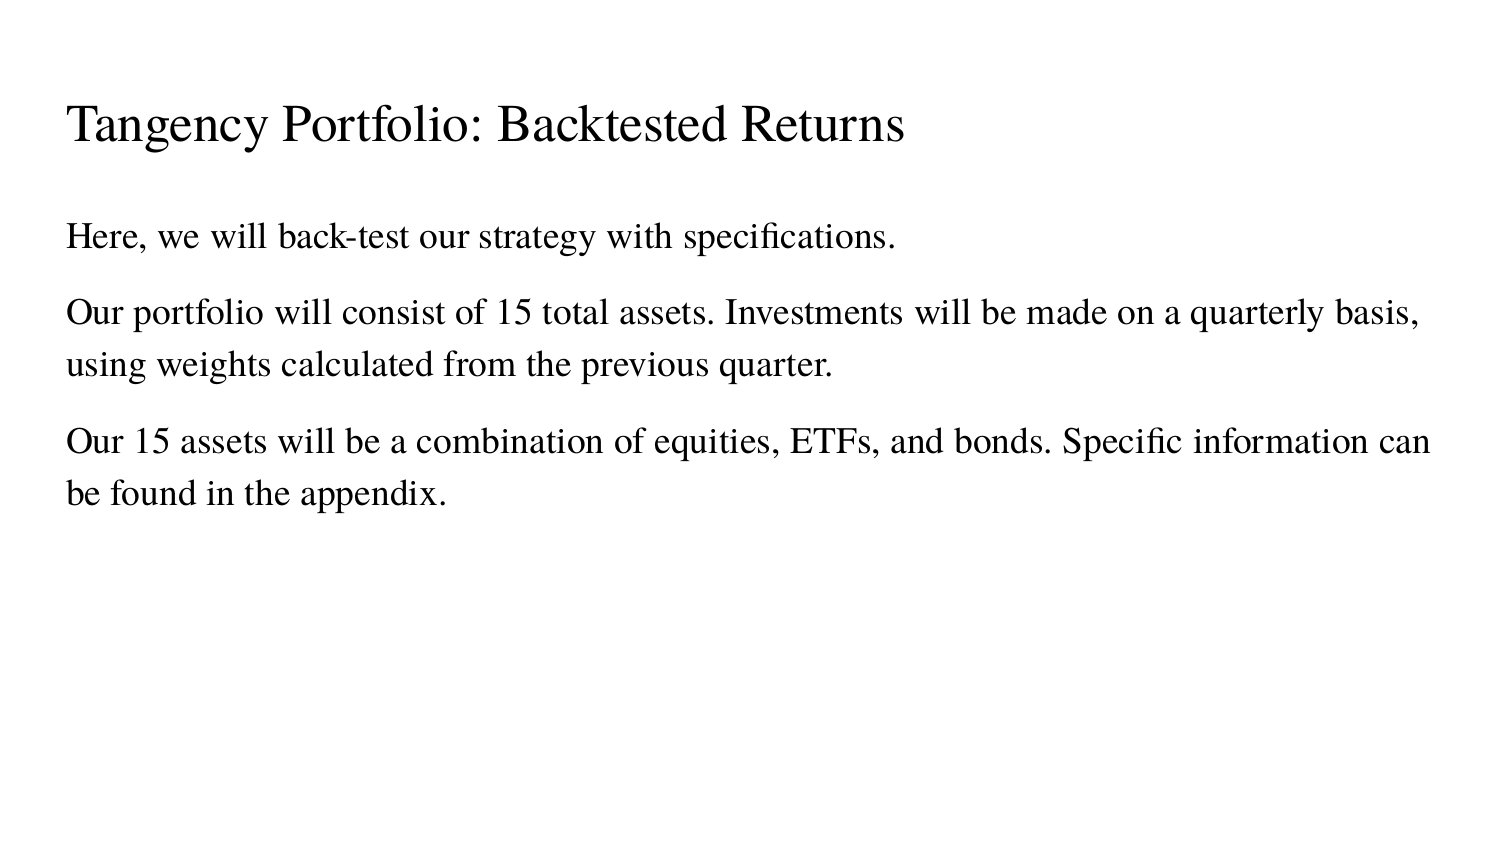

# Tangency Portfolio: Backtested Returns
Here, we will back-test our strategy with specifications.
Our portfolio will consist of 15 total assets. Investments will be made on a quarterly basis, using weights calculated from the previous quarter.
Our 15 assets will be a combination of equities, ETFs, and bonds. Specific information can be found in the appendix.